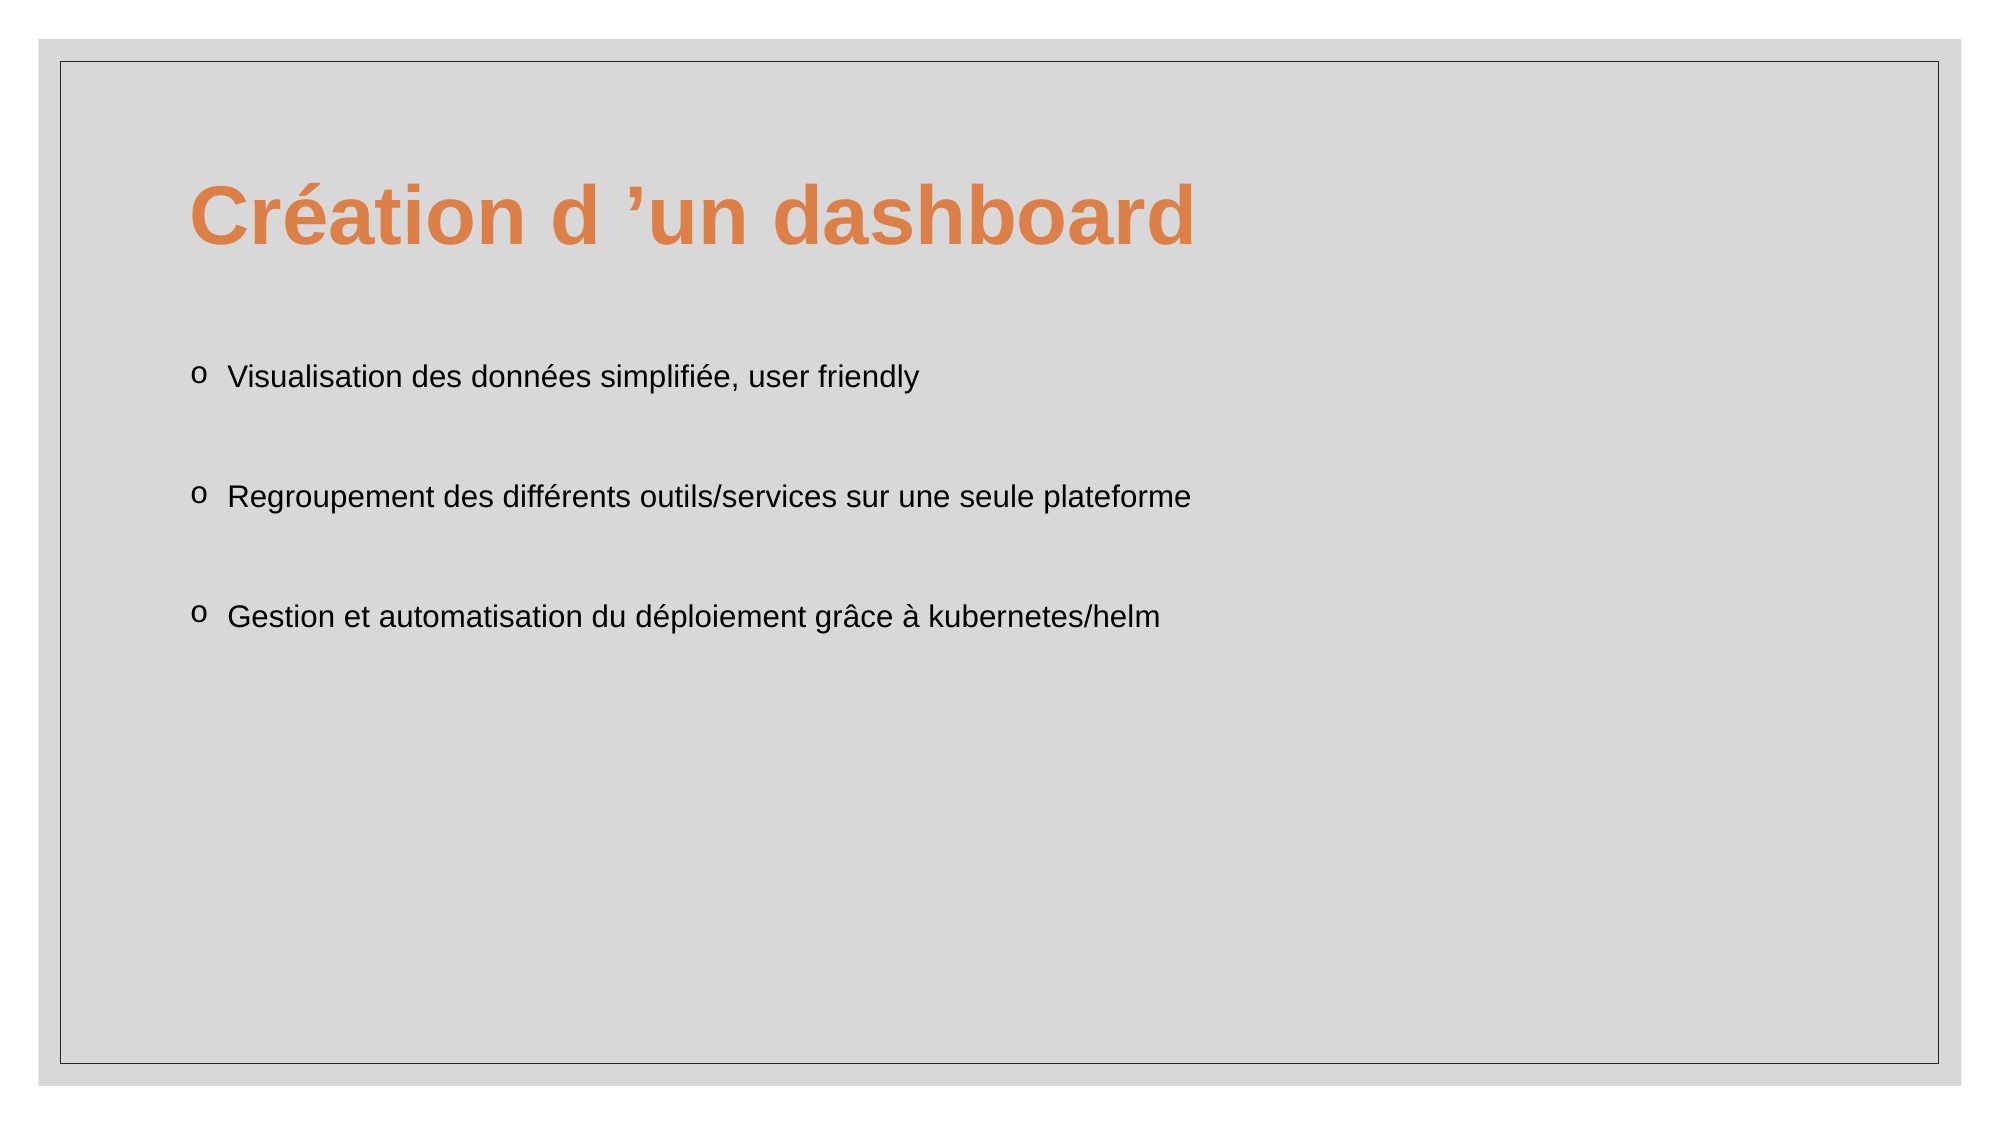

# Création d ’un dashboard
Visualisation des données simplifiée, user friendly

Regroupement des différents outils/services sur une seule plateforme

Gestion et automatisation du déploiement grâce à kubernetes/helm